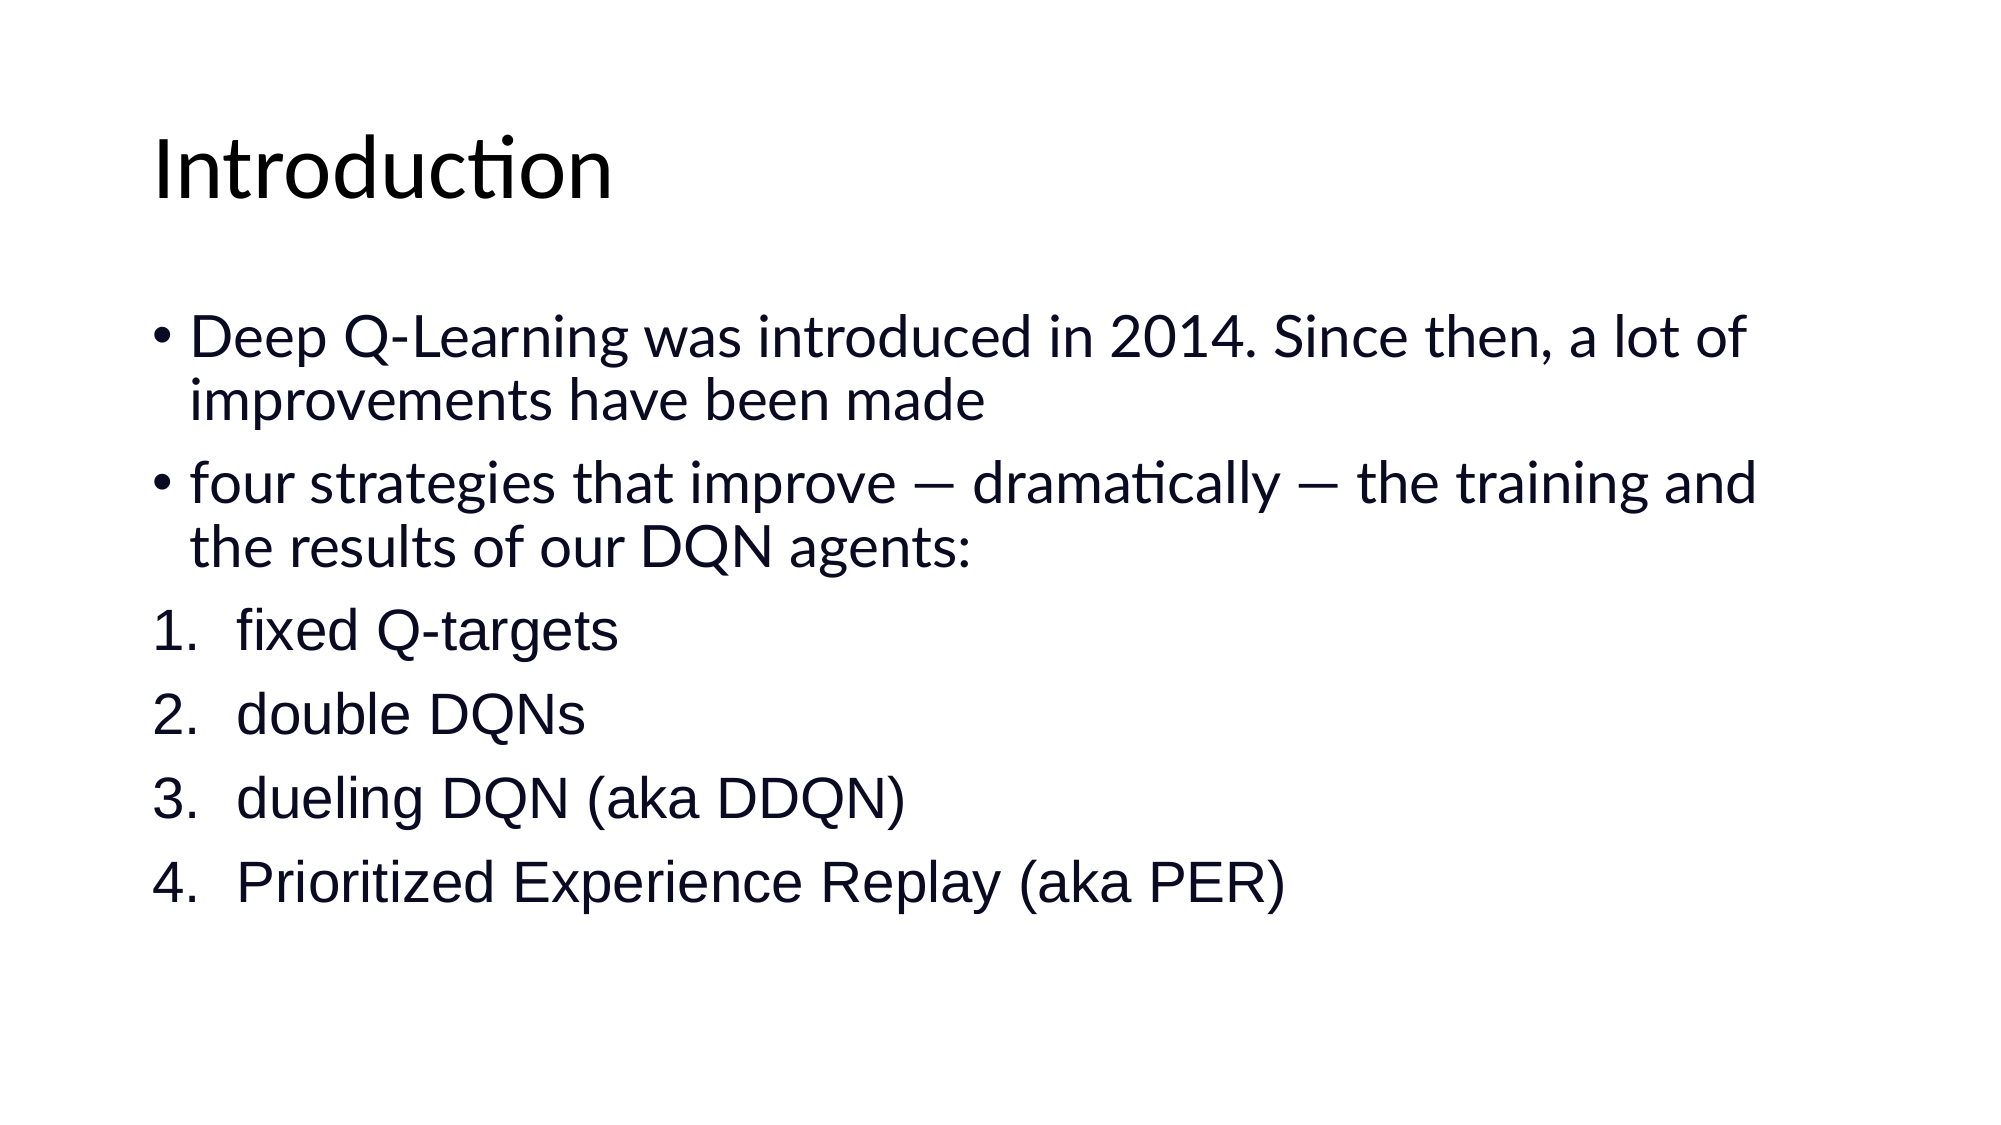

# Introduction
Deep Q-Learning was introduced in 2014. Since then, a lot of improvements have been made
four strategies that improve — dramatically — the training and the results of our DQN agents:
fixed Q-targets
double DQNs
dueling DQN (aka DDQN)
Prioritized Experience Replay (aka PER)